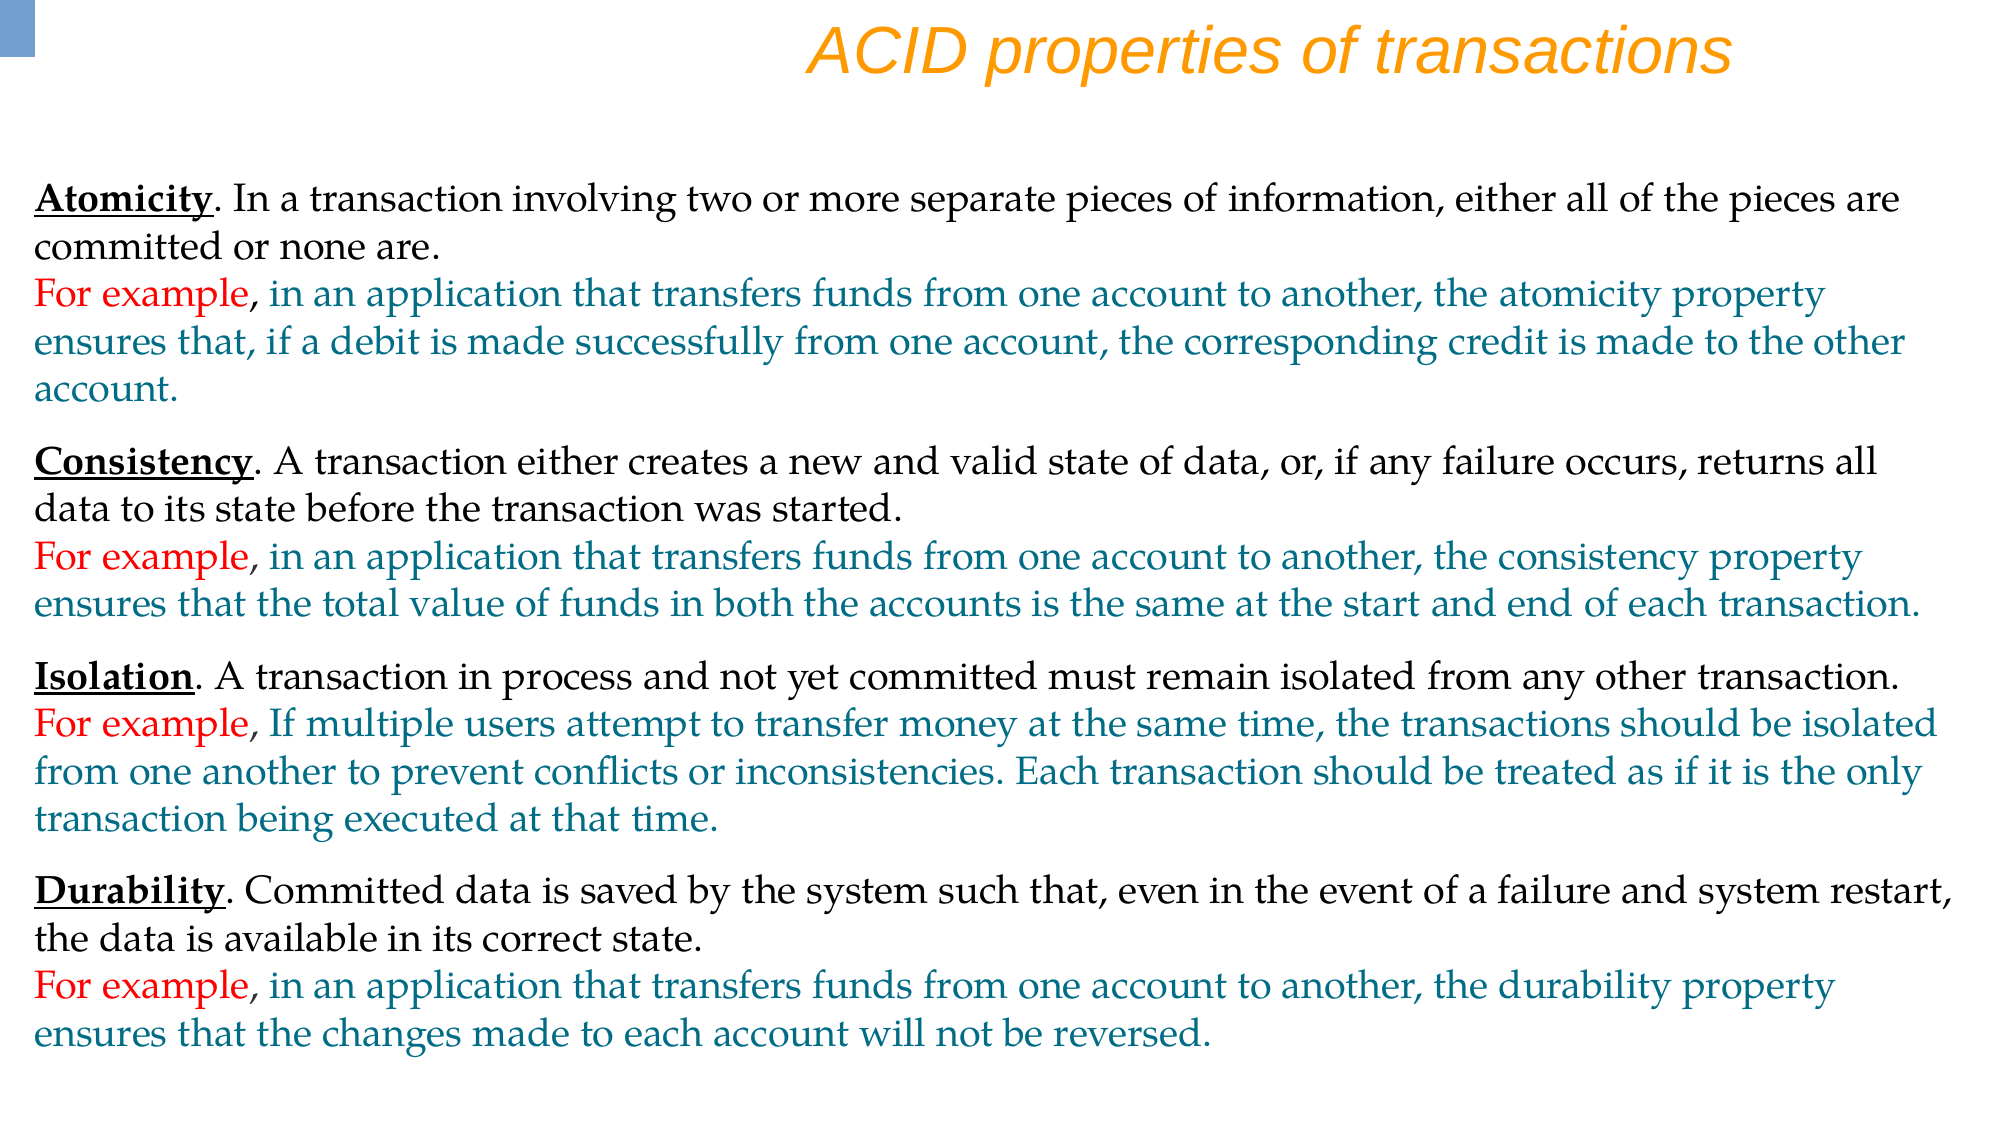

ACID properties of transactions
Atomicity. In a transaction involving two or more separate pieces of information, either all of the pieces are committed or none are.
For example, in an application that transfers funds from one account to another, the atomicity property ensures that, if a debit is made successfully from one account, the corresponding credit is made to the other account.

Consistency. A transaction either creates a new and valid state of data, or, if any failure occurs, returns all data to its state before the transaction was started.
For example, in an application that transfers funds from one account to another, the consistency property ensures that the total value of funds in both the accounts is the same at the start and end of each transaction.

Isolation. A transaction in process and not yet committed must remain isolated from any other transaction.
For example, If multiple users attempt to transfer money at the same time, the transactions should be isolated from one another to prevent conflicts or inconsistencies. Each transaction should be treated as if it is the only transaction being executed at that time.

Durability. Committed data is saved by the system such that, even in the event of a failure and system restart, the data is available in its correct state.
For example, in an application that transfers funds from one account to another, the durability property ensures that the changes made to each account will not be reversed.